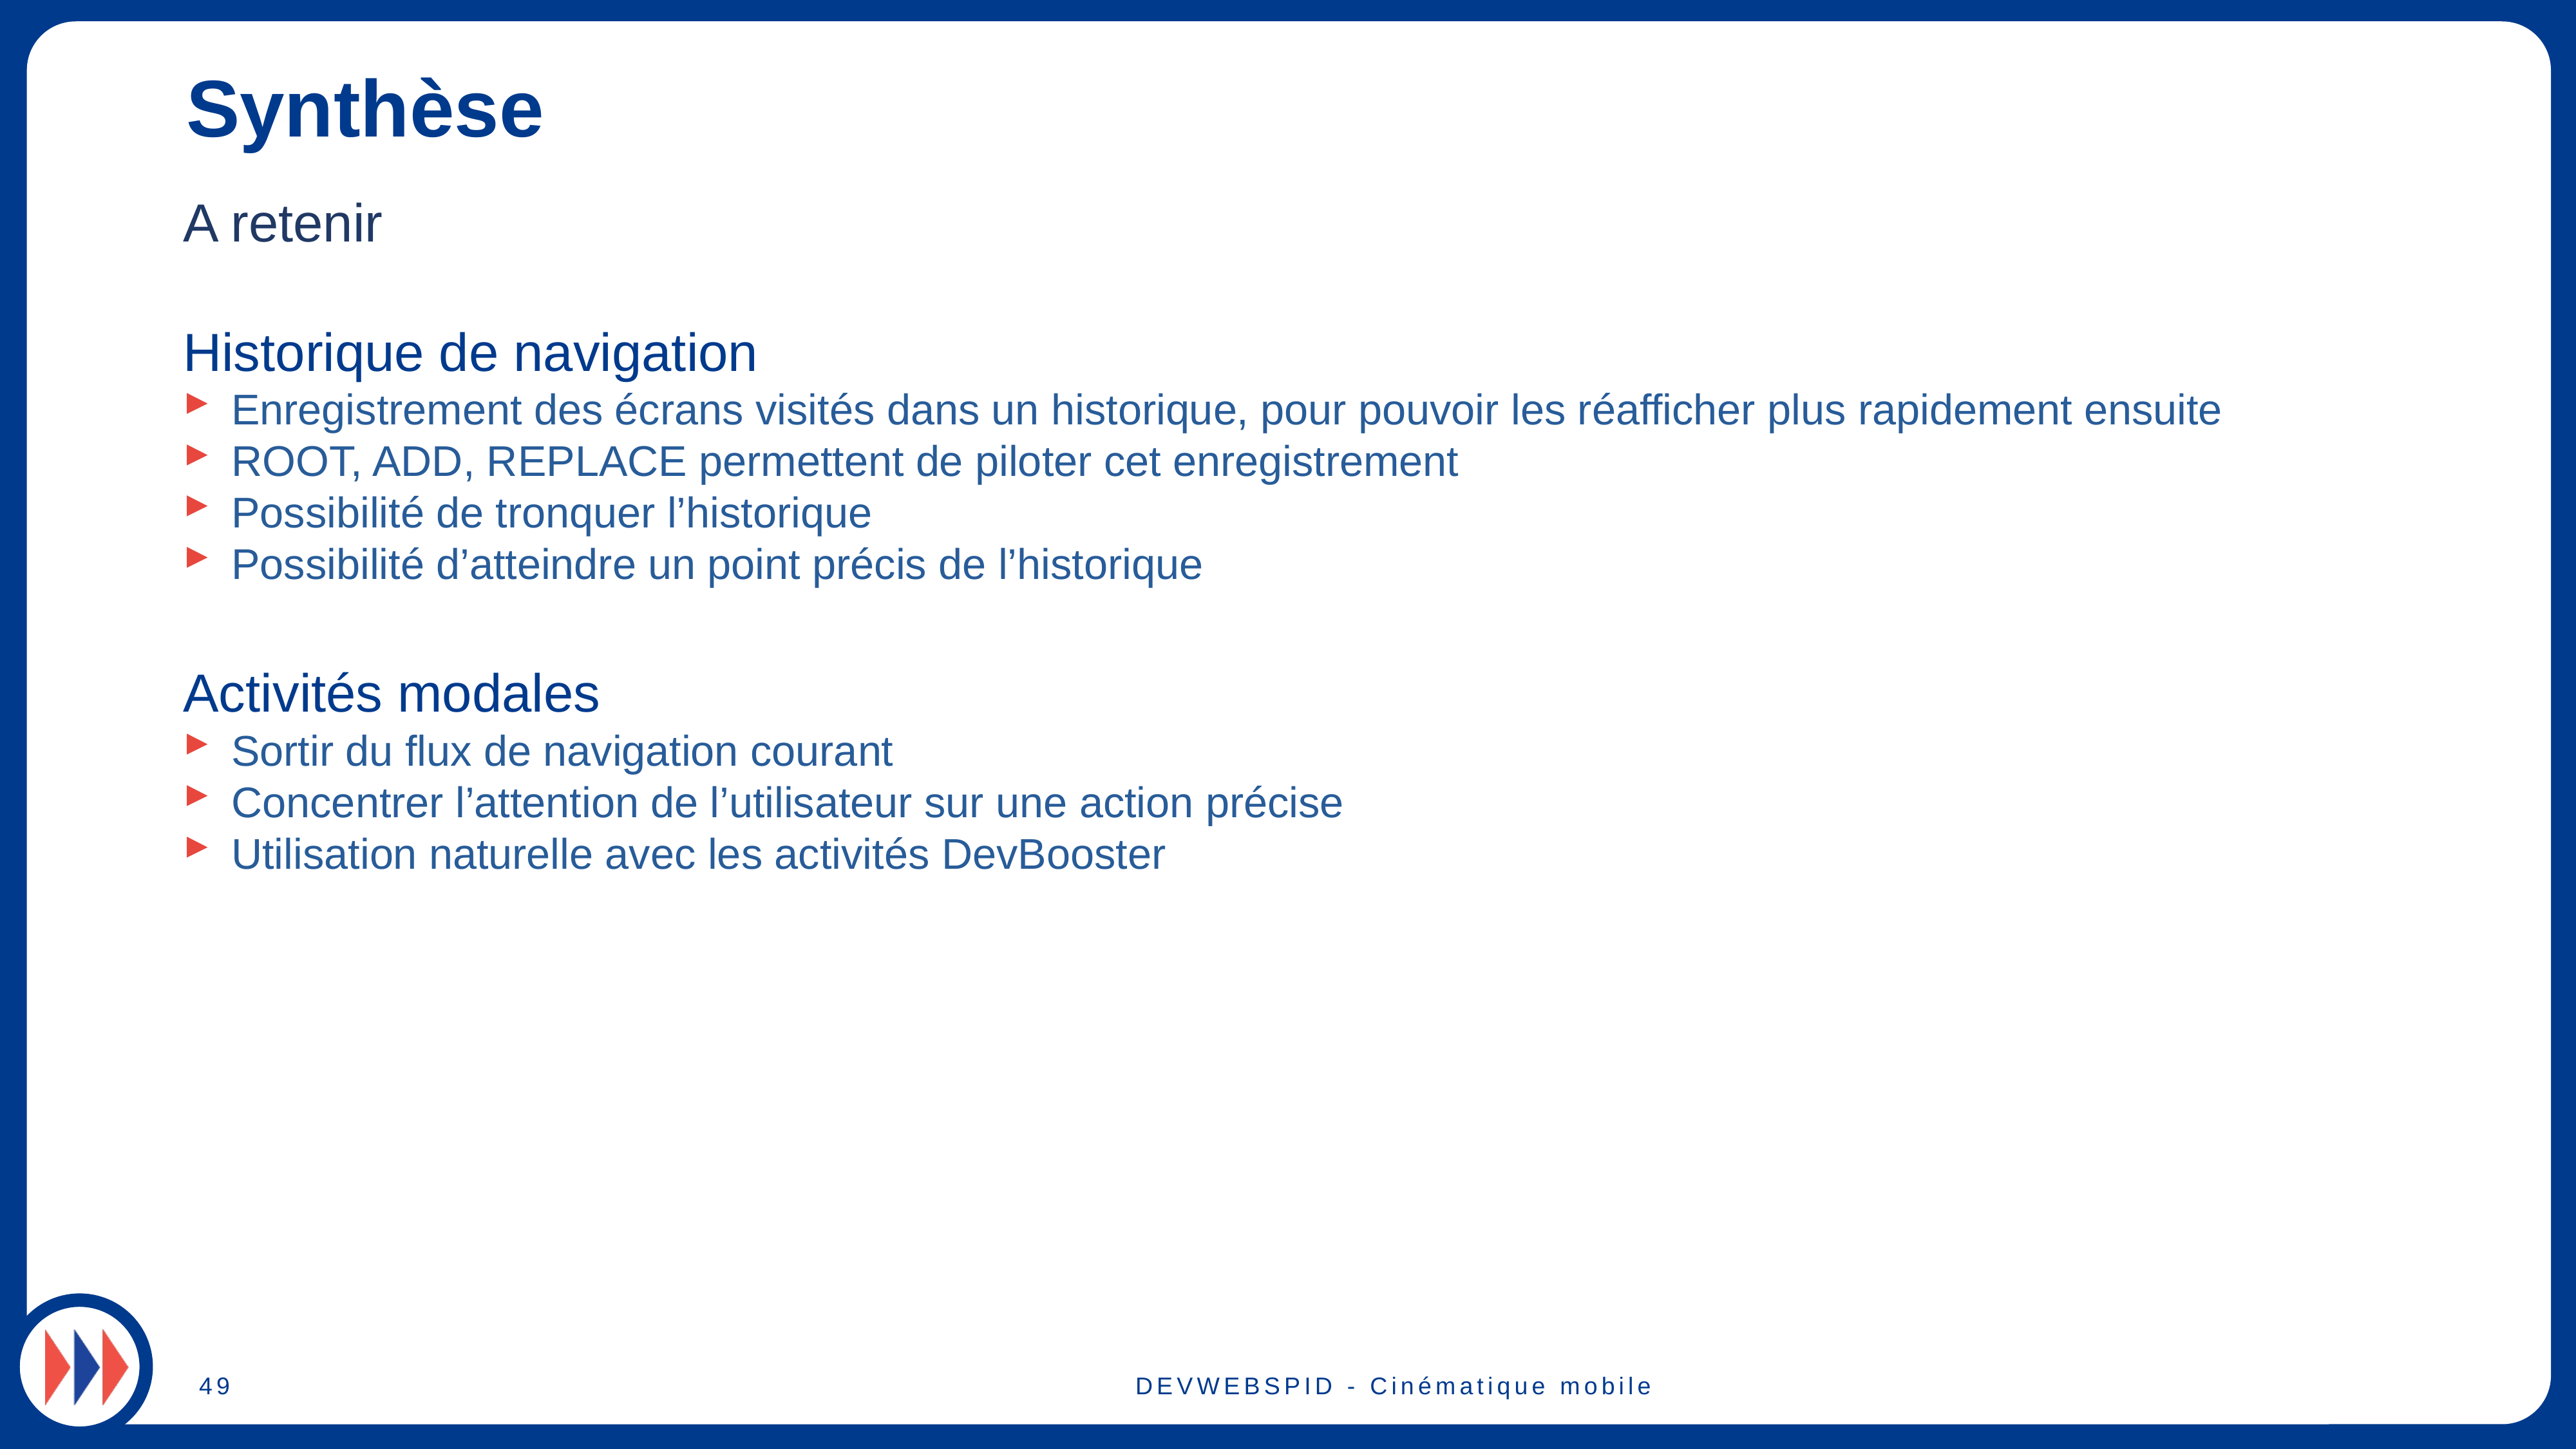

# Synthèse
A retenir
Historique de navigation
Enregistrement des écrans visités dans un historique, pour pouvoir les réafficher plus rapidement ensuite
ROOT, ADD, REPLACE permettent de piloter cet enregistrement
Possibilité de tronquer l’historique
Possibilité d’atteindre un point précis de l’historique

Activités modales
Sortir du flux de navigation courant
Concentrer l’attention de l’utilisateur sur une action précise
Utilisation naturelle avec les activités DevBooster
49
DEVWEBSPID - Cinématique mobile